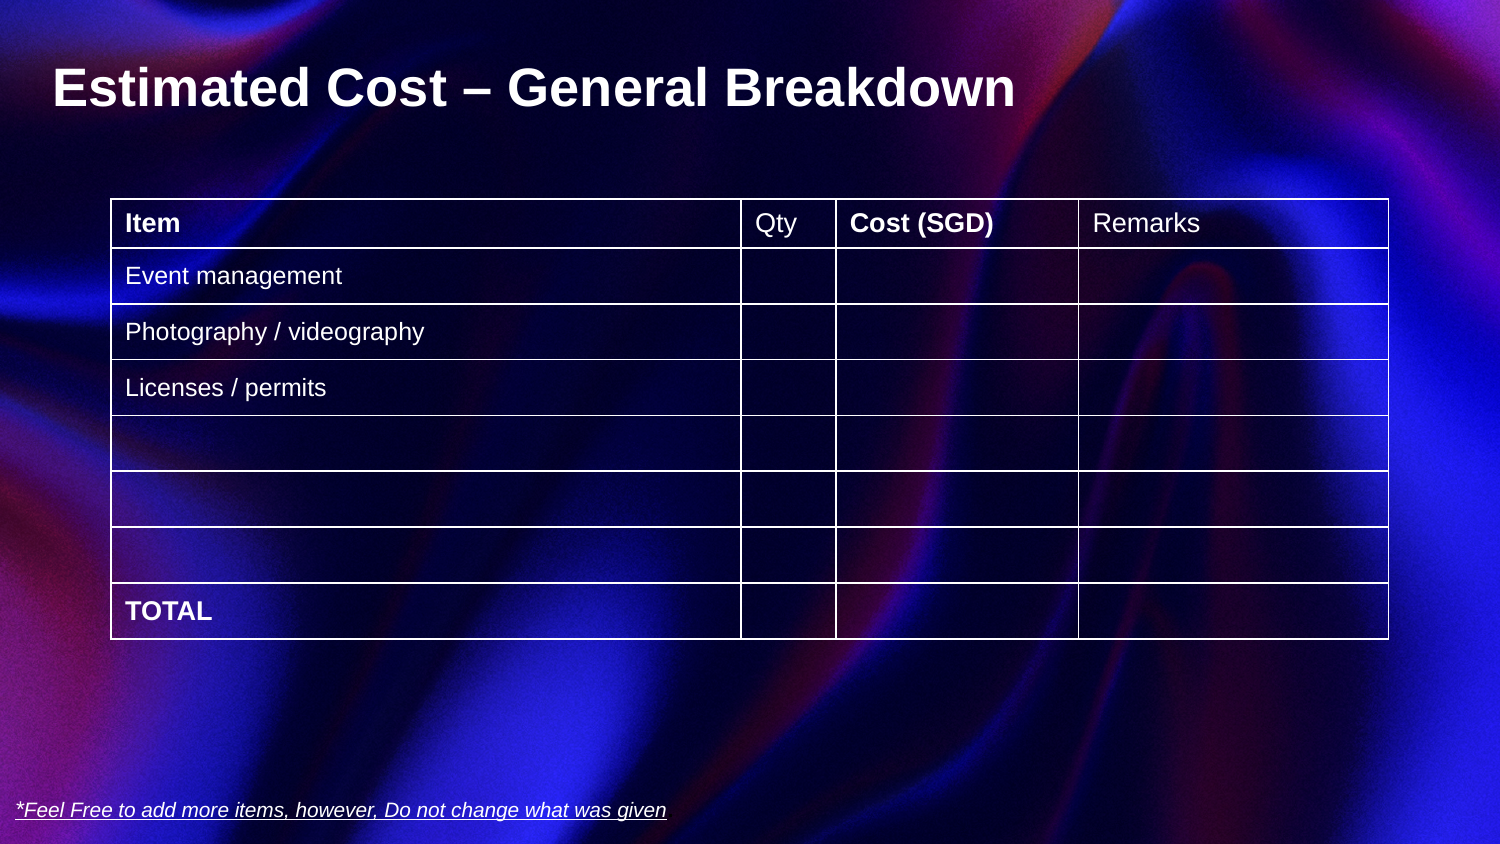

# Estimated Cost – General Breakdown
| Item | Qty | Cost (SGD) | Remarks |
| --- | --- | --- | --- |
| Event management |  |  |  |
| Photography / videography |  |  |  |
| Licenses / permits |  |  |  |
|  |  |  |  |
|  |  |  |  |
|  |  |  |  |
| TOTAL |  |  |  |
*Feel Free to add more items, however, Do not change what was given.